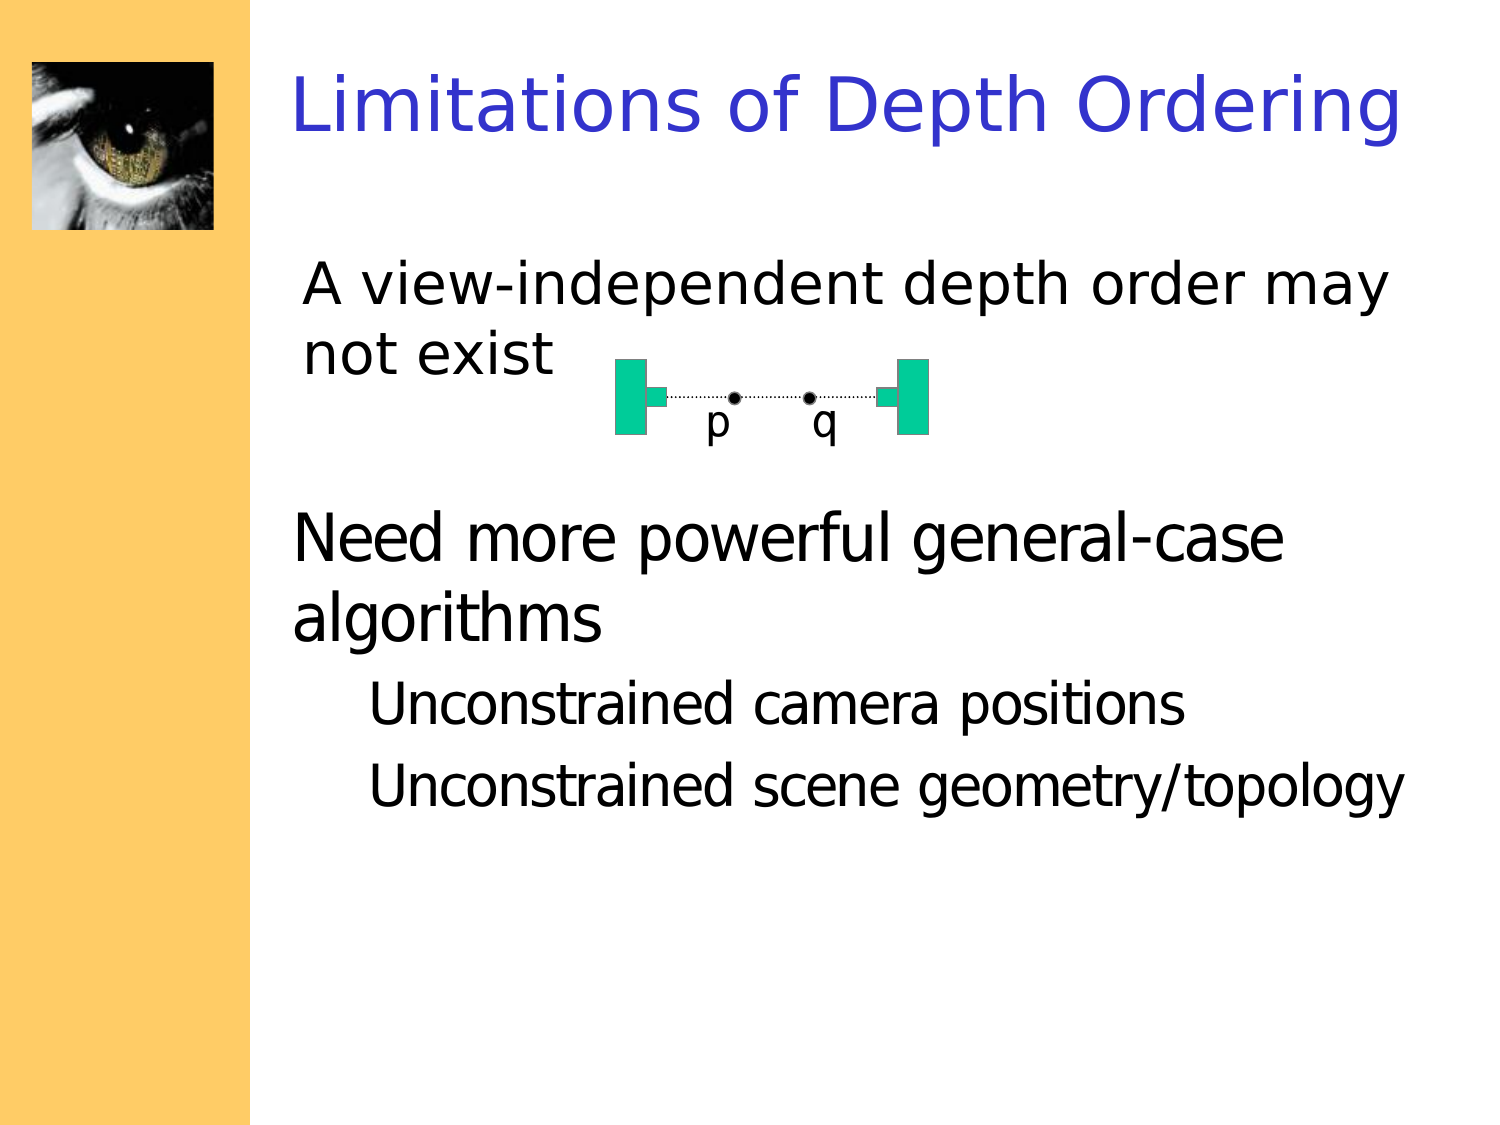

# Limitations of Depth Ordering
A view-independent depth order may not exist

p
q

Need more powerful general-case algorithms
Unconstrained camera positions
Unconstrained scene geometry/topology